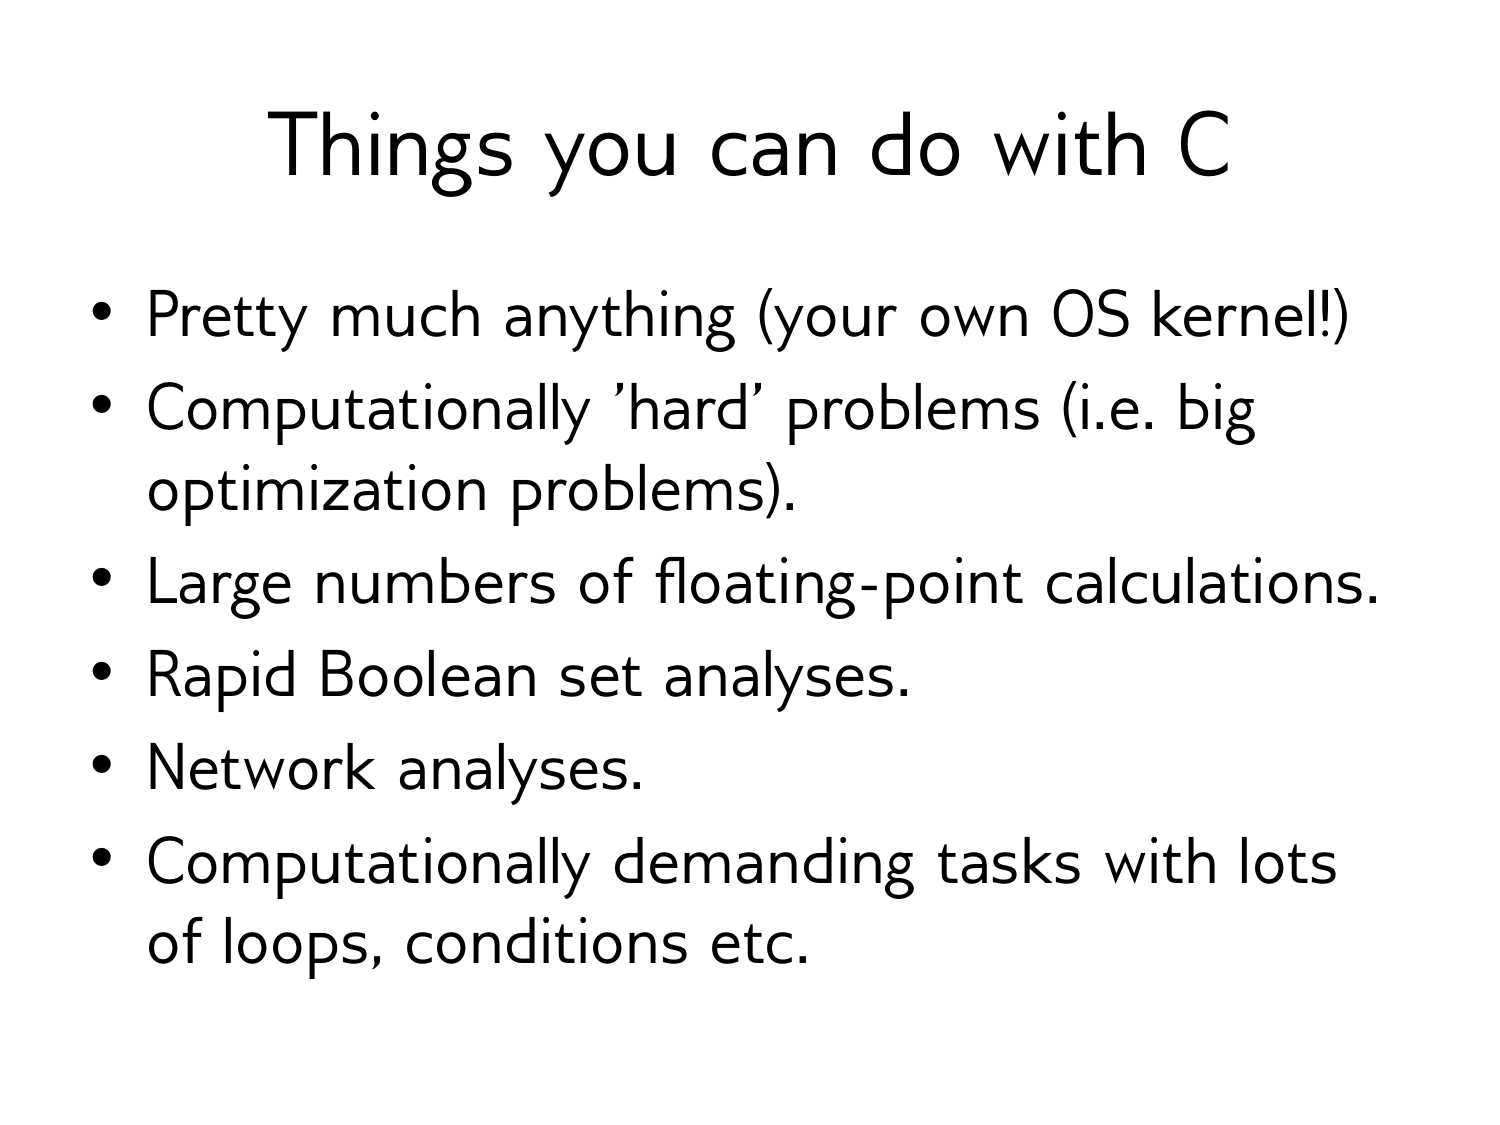

# Things you can do with C
Pretty much anything (your own OS kernel!)
Computationally ’hard’ problems (i.e. big optimization problems).
Large numbers of floating-point calculations.
Rapid Boolean set analyses.
Network analyses.
Computationally demanding tasks with lots of loops, conditions etc.